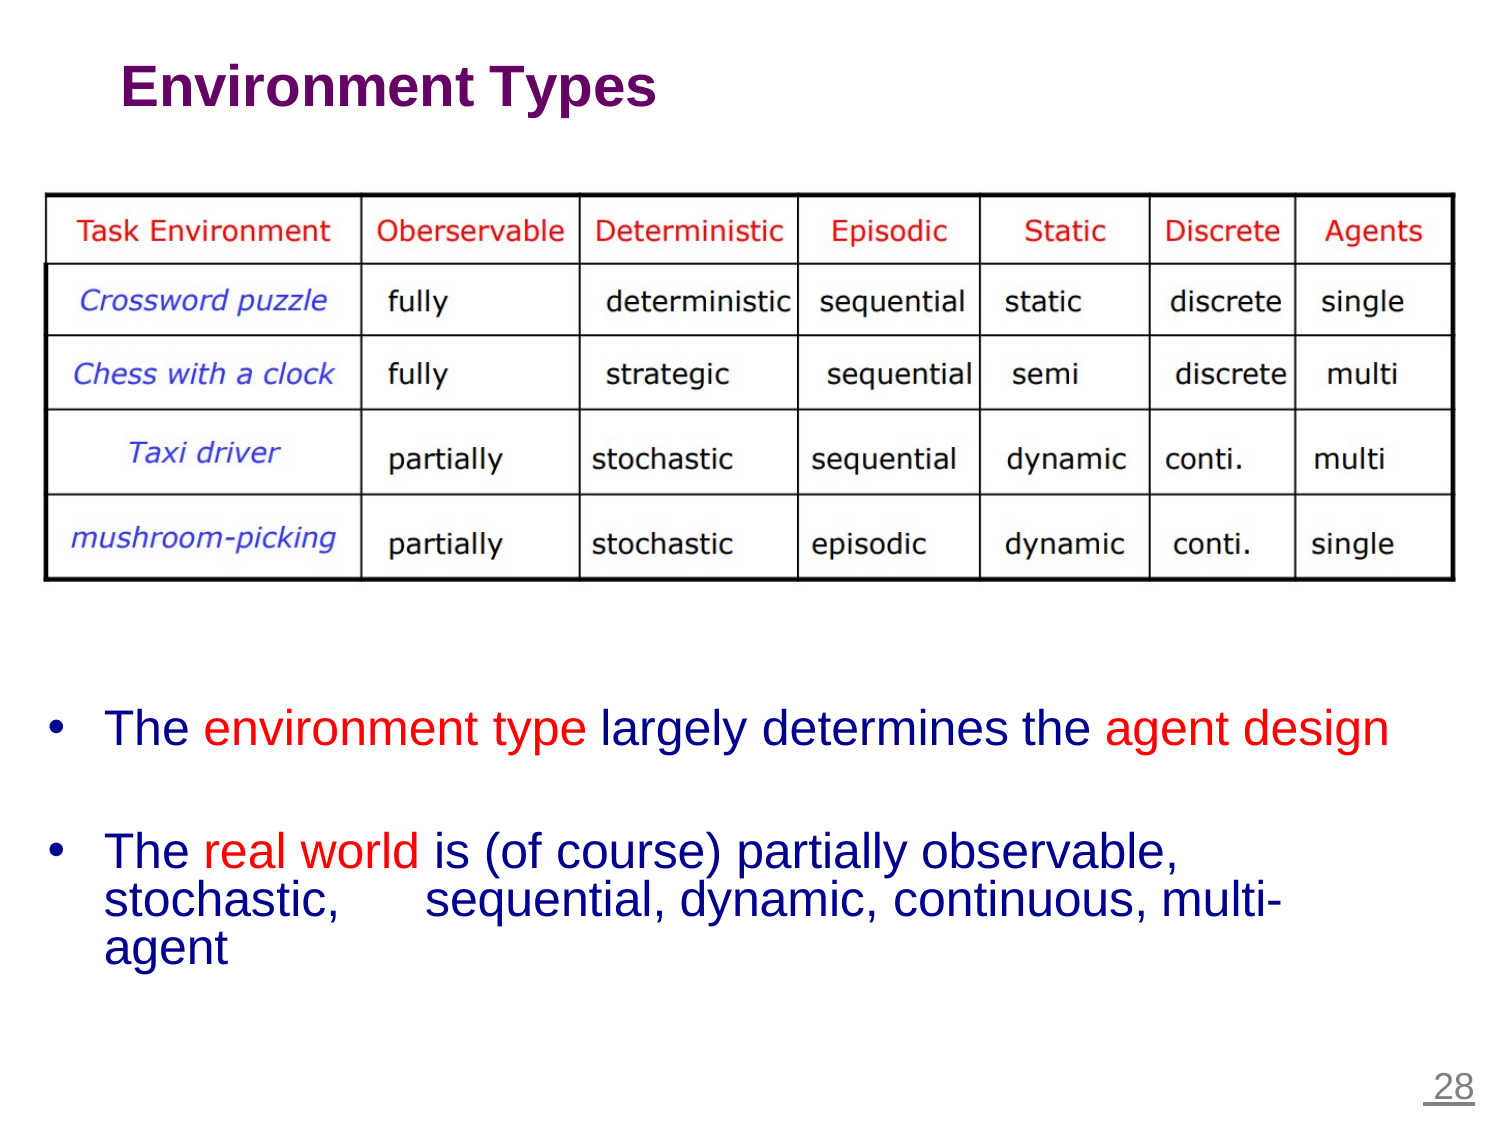

# Environment Types

The environment type largely determines the agent design

The real world is (of course) partially observable, stochastic,	sequential, dynamic, continuous, multi-agent
 28